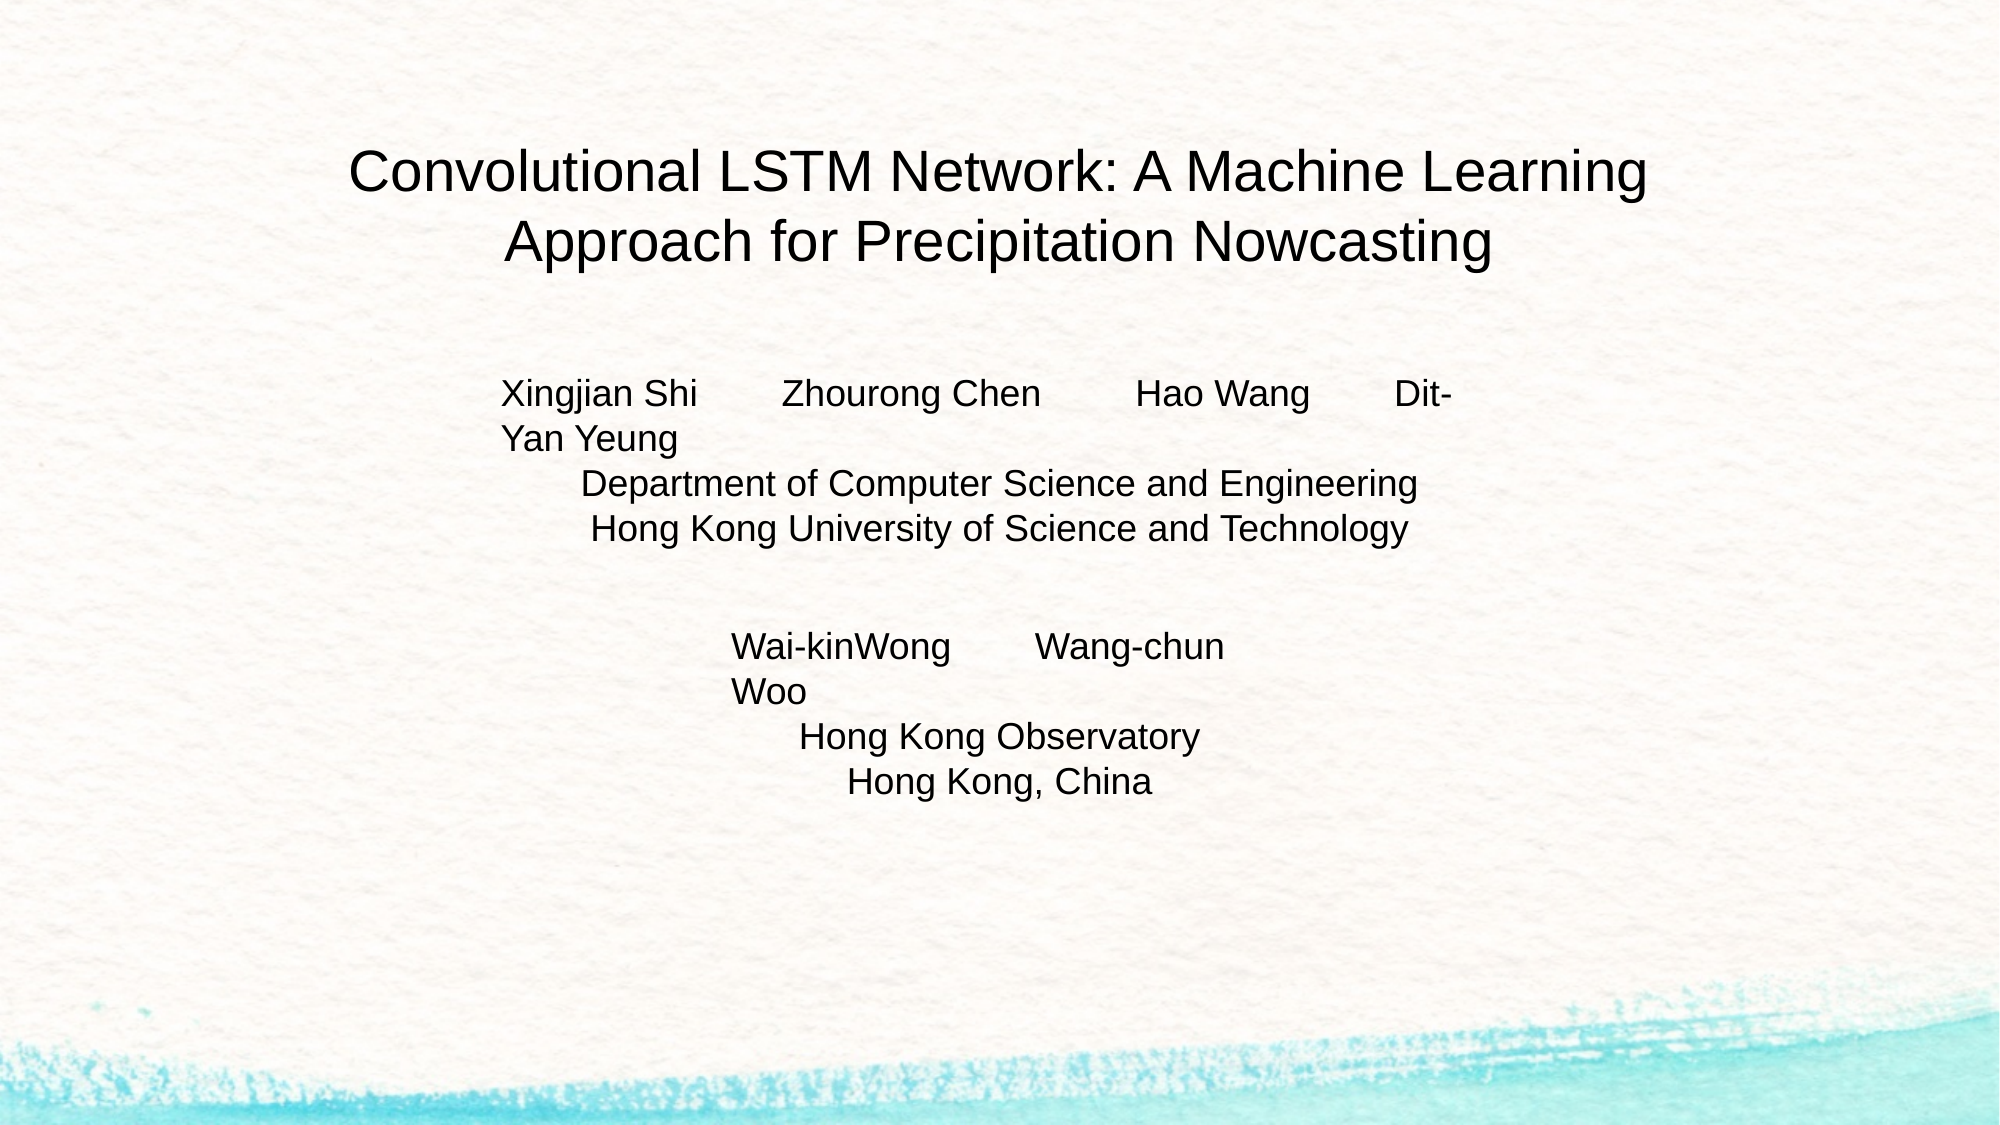

Convolutional LSTM Network: A Machine Learning Approach for Precipitation Nowcasting
Xingjian Shi        Zhourong Chen         Hao Wang        Dit-Yan Yeung
Department of Computer Science and Engineering
Hong Kong University of Science and Technology
Wai-kinWong        Wang-chun Woo
Hong Kong Observatory
Hong Kong, China